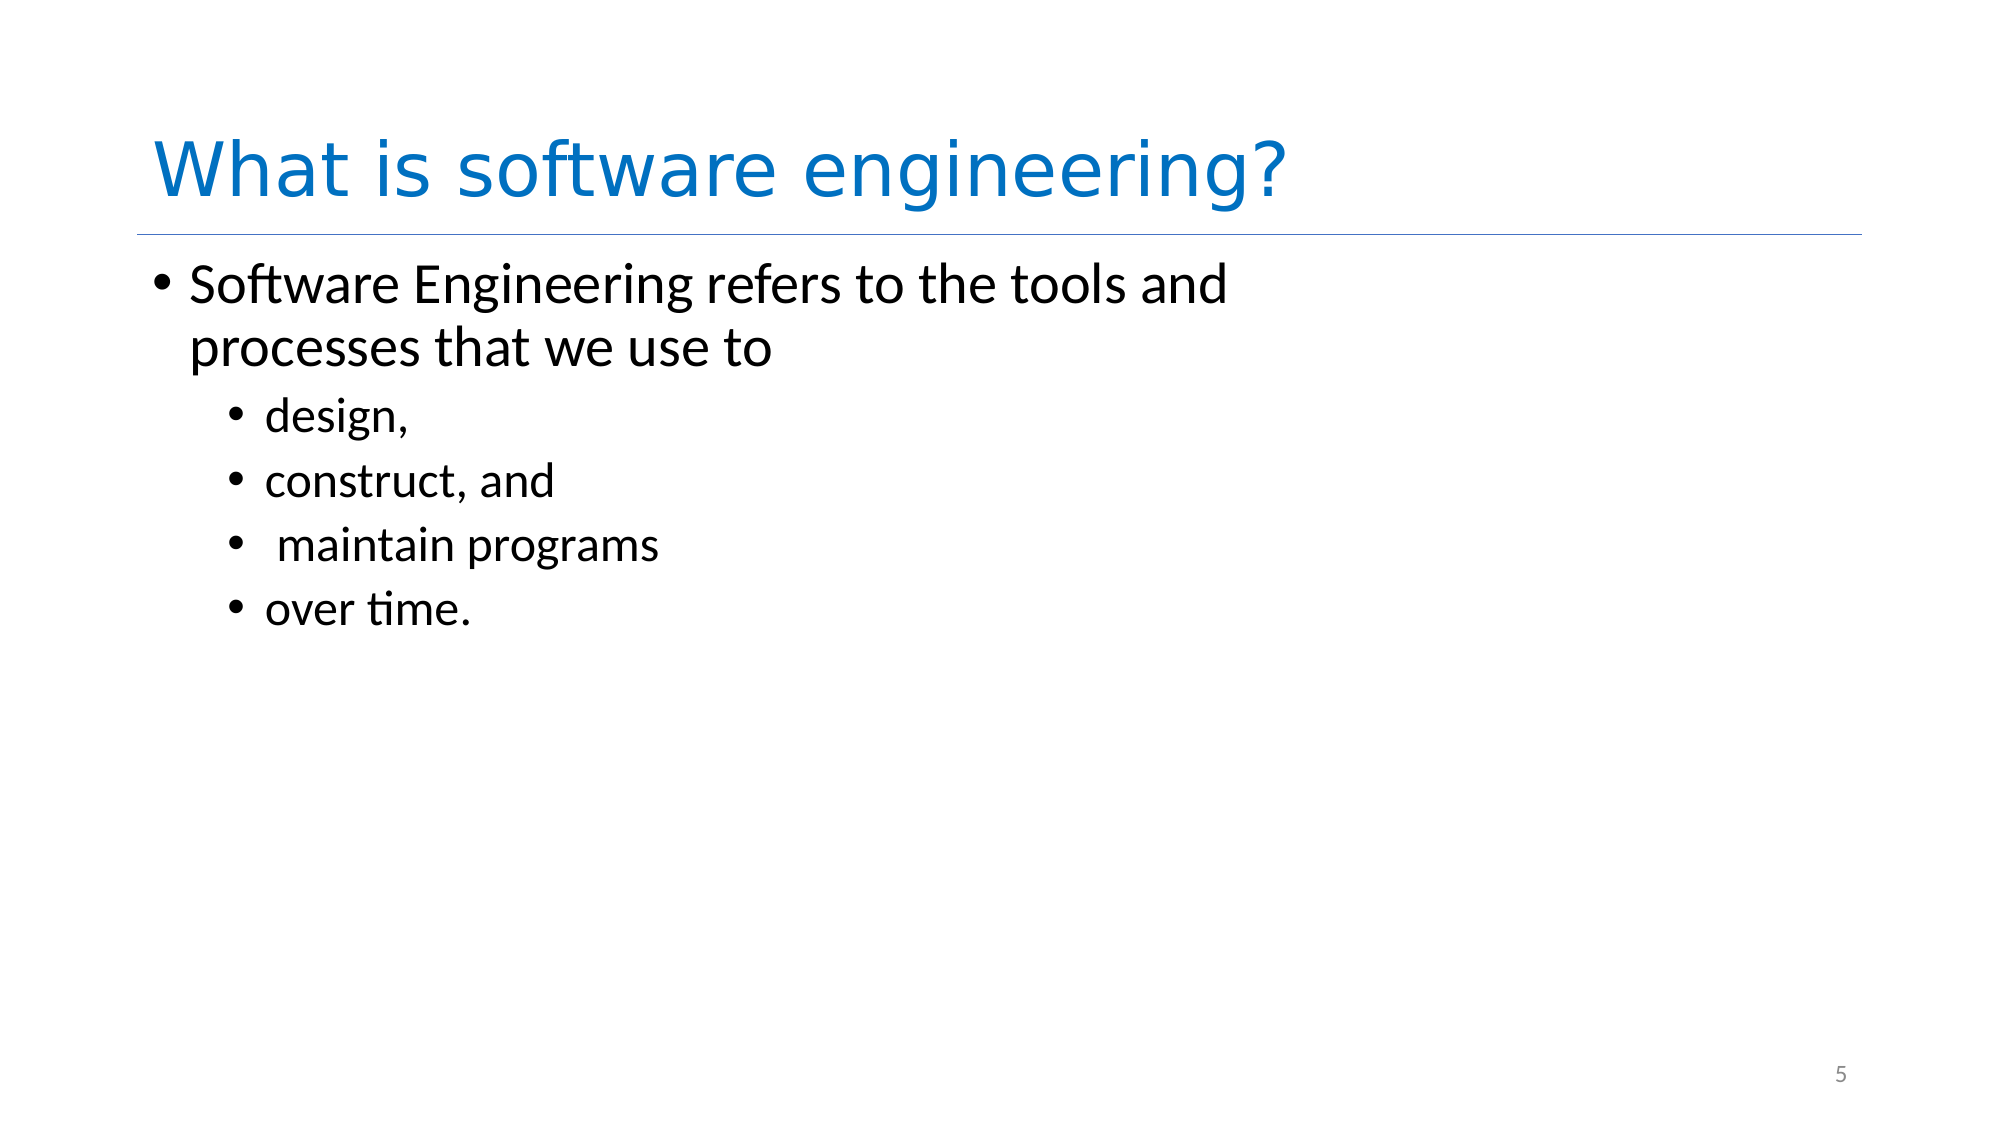

# What is software engineering?
Software Engineering refers to the tools and processes that we use to
design,
construct, and
 maintain programs
over time.

5